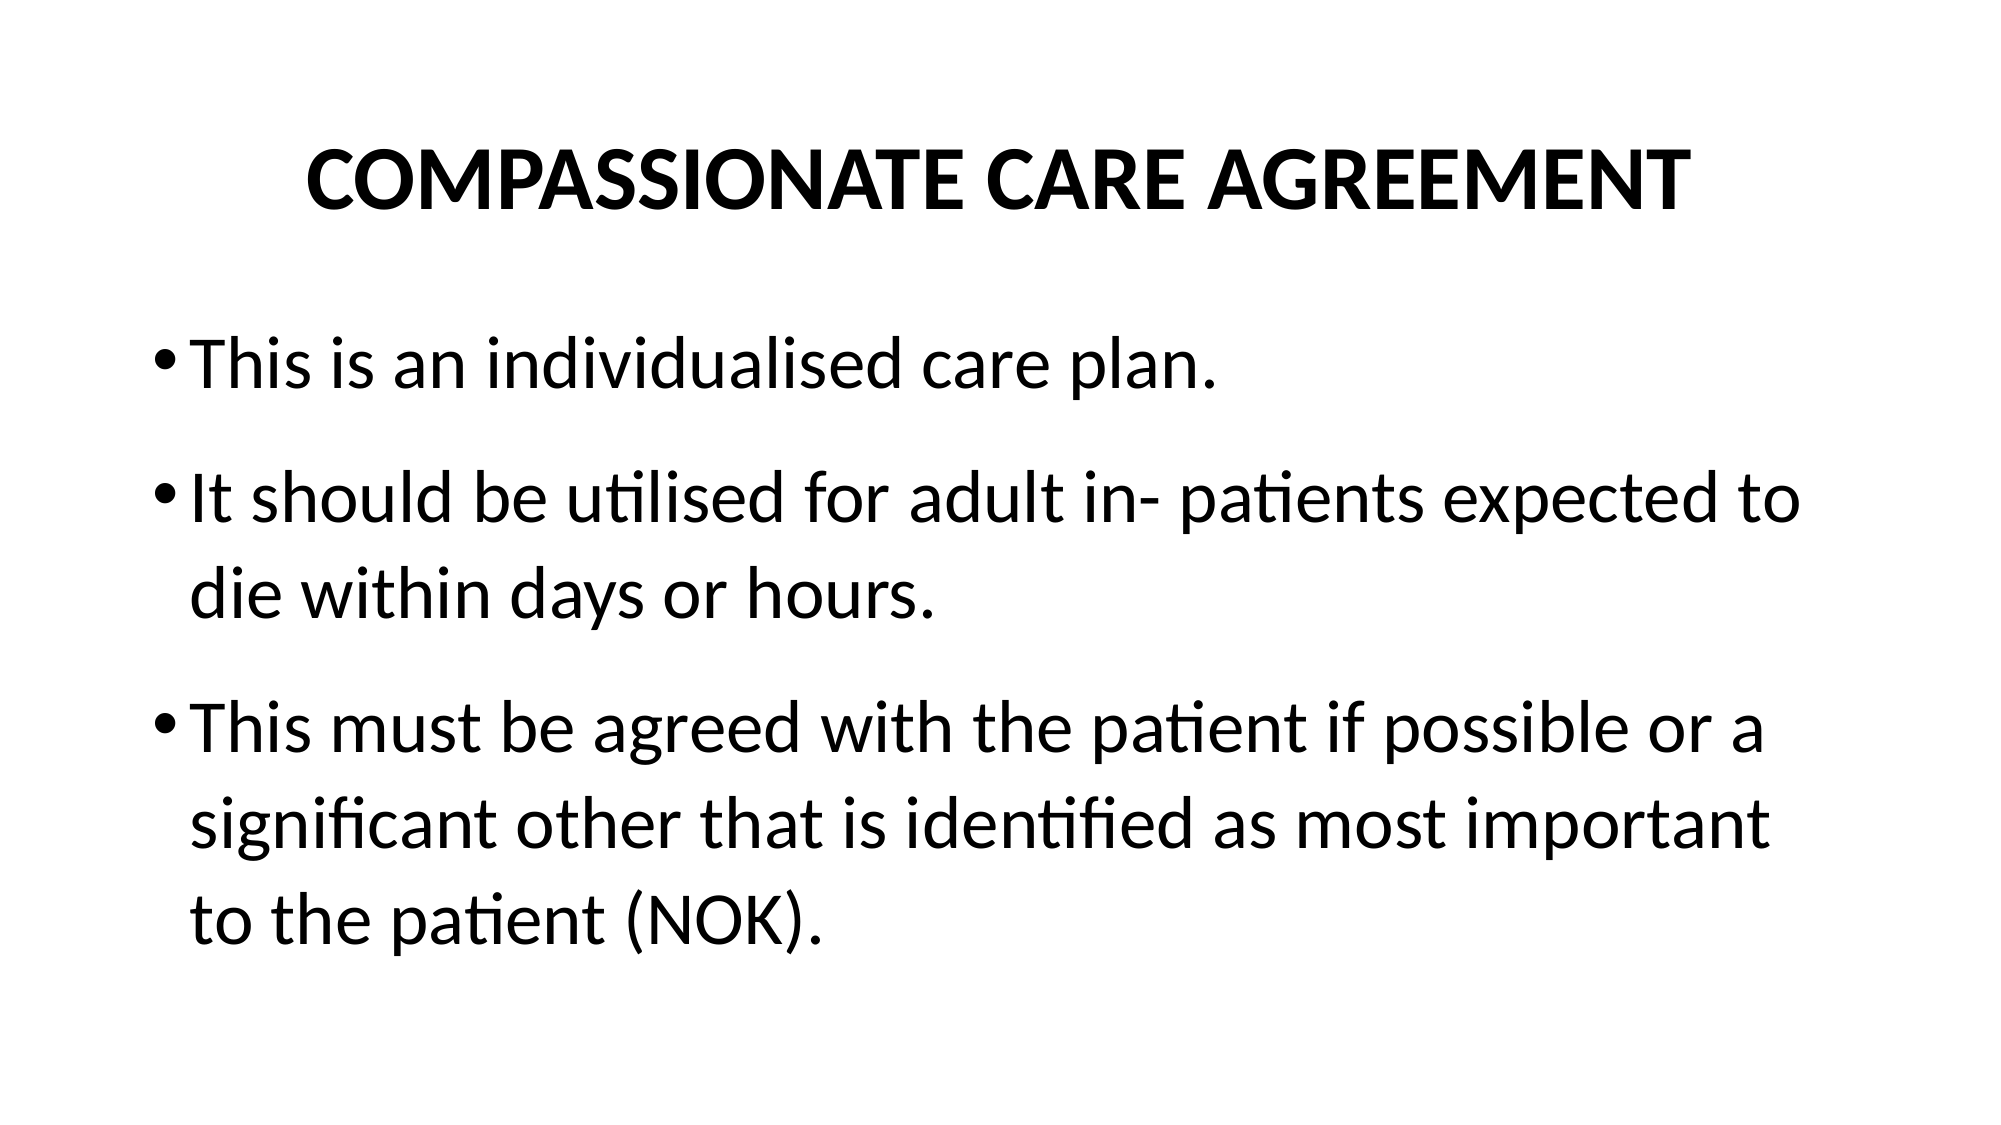

# COMPASSIONATE CARE AGREEMENT
This is an individualised care plan.
It should be utilised for adult in- patients expected to die within days or hours.
This must be agreed with the patient if possible or a significant other that is identified as most important to the patient (NOK).